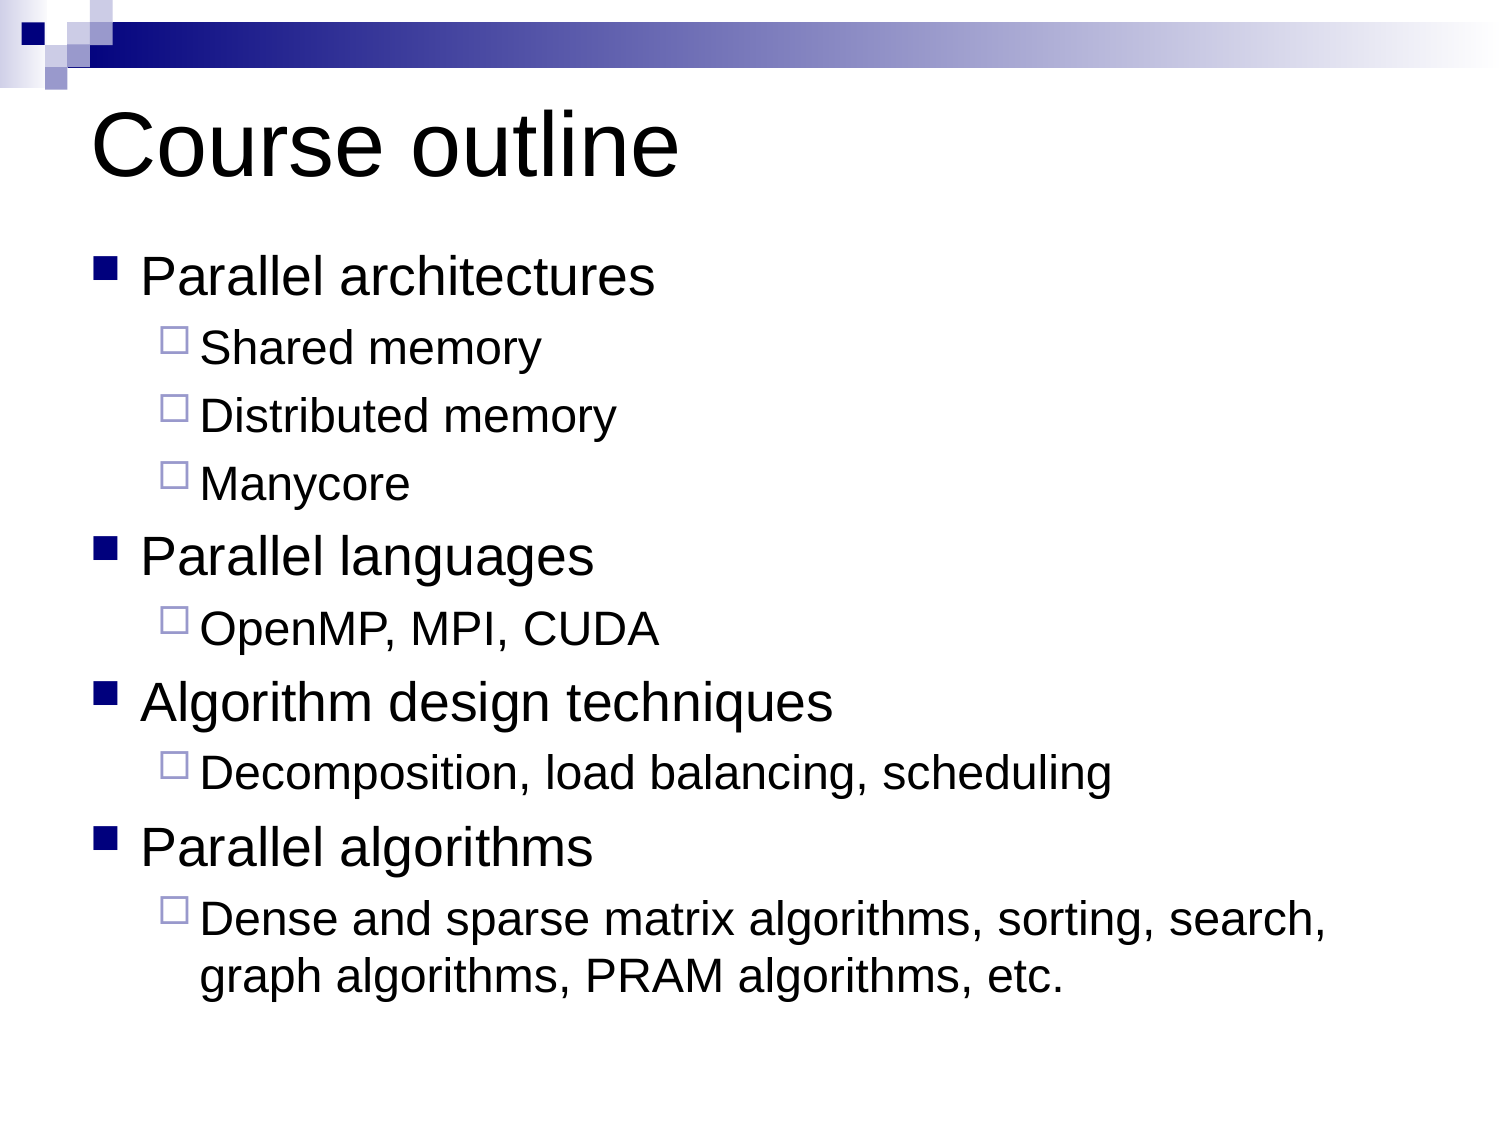

# Course outline
Parallel architectures
Shared memory
Distributed memory
Manycore
Parallel languages
OpenMP, MPI, CUDA
Algorithm design techniques
Decomposition, load balancing, scheduling
Parallel algorithms
Dense and sparse matrix algorithms, sorting, search, graph algorithms, PRAM algorithms, etc.